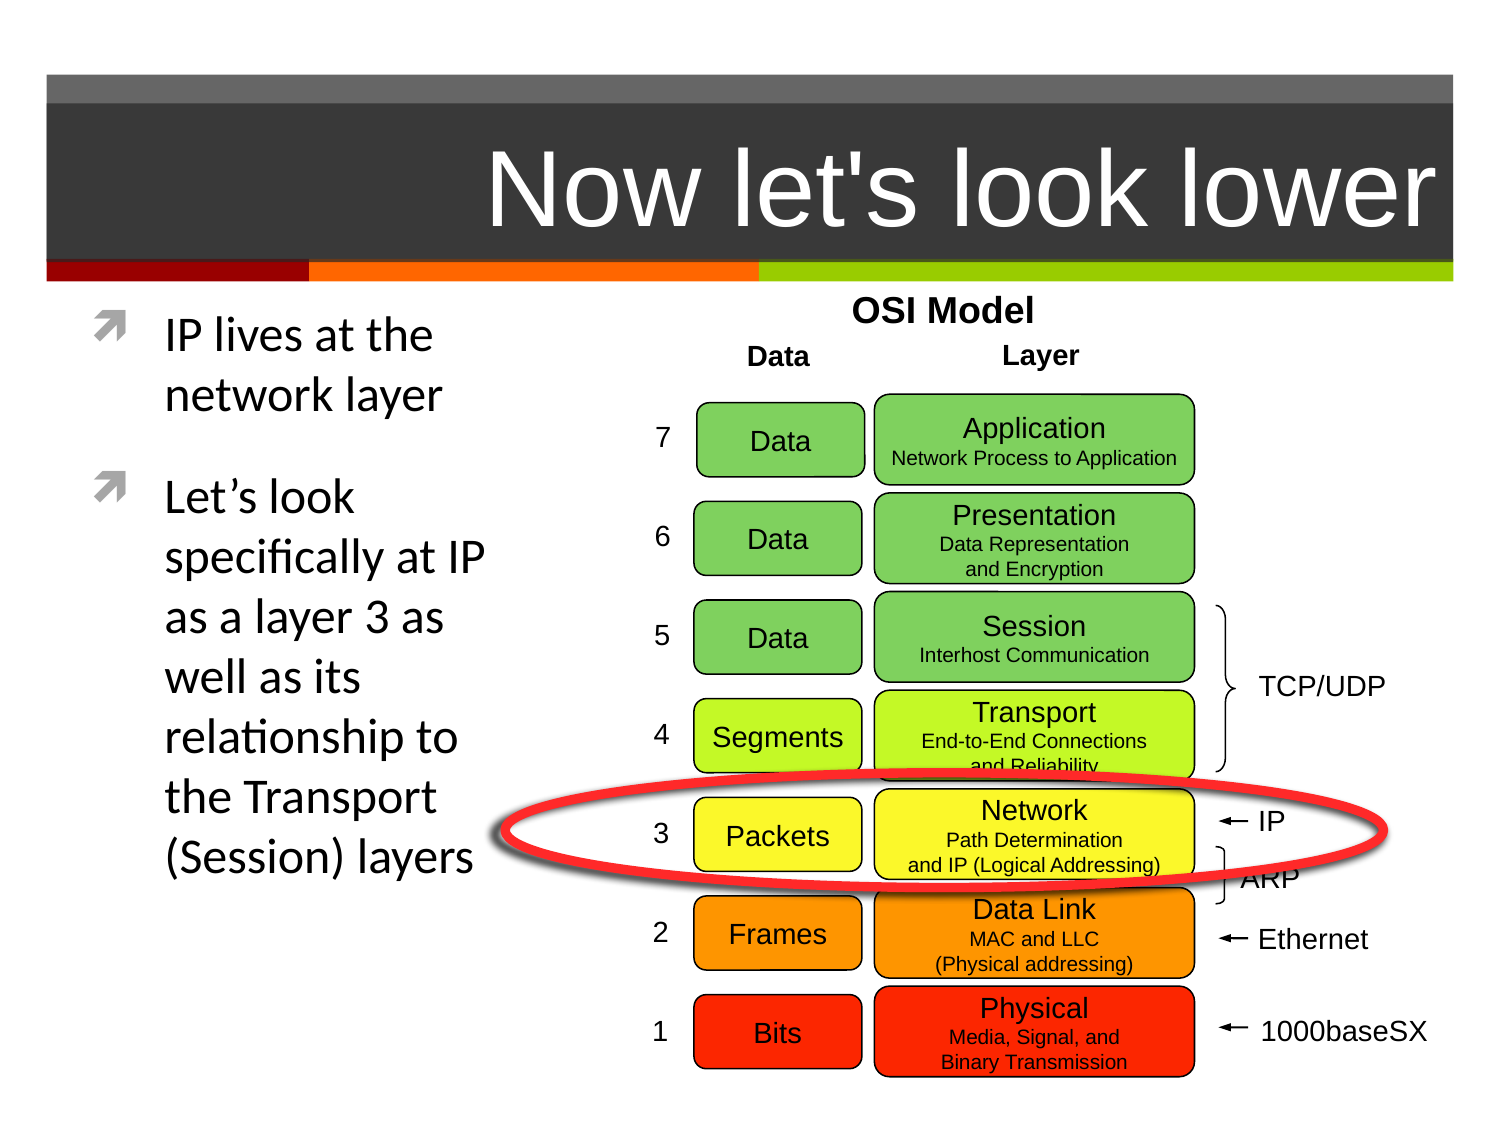

# Now let's look lower
OSI Model
IP lives at the network layer
Let’s look specifically at IP as a layer 3 as well as its relationship to the Transport (Session) layers
Layer
Data
Application
Network Process to Application
Data
7
Presentation
Data Representation
and Encryption
Data
6
Session
Interhost Communication
Data
5
Transport
End-to-End Connections
and Reliability
Segments
4
Network
Path Determination
and IP (Logical Addressing)
Packets
3
Data Link
MAC and LLC
(Physical addressing)
Frames
2
Physical
Media, Signal, and
Binary Transmission
Bits
1

TCP/UDP

IP

ARP
Ethernet

1000baseSX